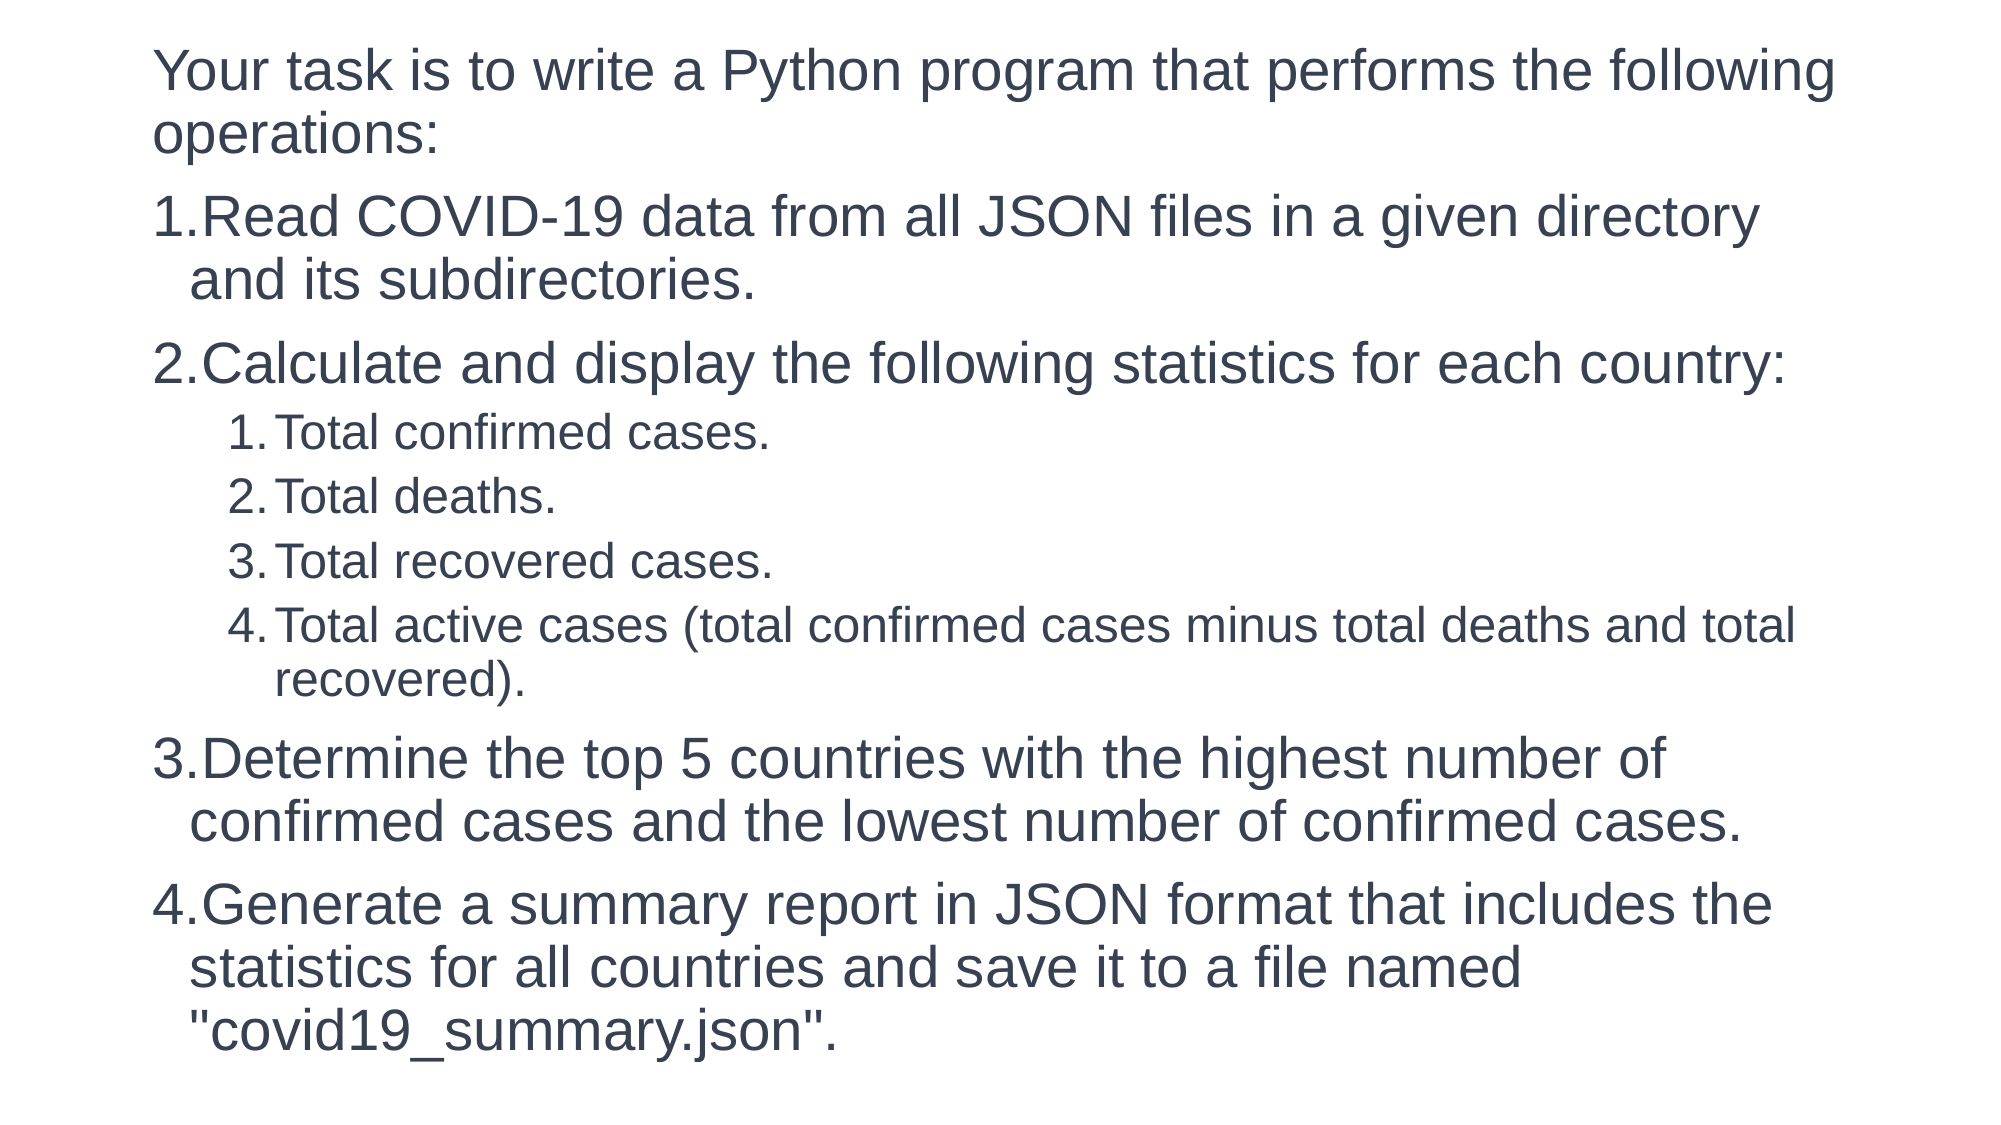

Your task is to write a Python program that performs the following operations:
Read COVID-19 data from all JSON files in a given directory and its subdirectories.
Calculate and display the following statistics for each country:
Total confirmed cases.
Total deaths.
Total recovered cases.
Total active cases (total confirmed cases minus total deaths and total recovered).
Determine the top 5 countries with the highest number of confirmed cases and the lowest number of confirmed cases.
Generate a summary report in JSON format that includes the statistics for all countries and save it to a file named "covid19_summary.json".